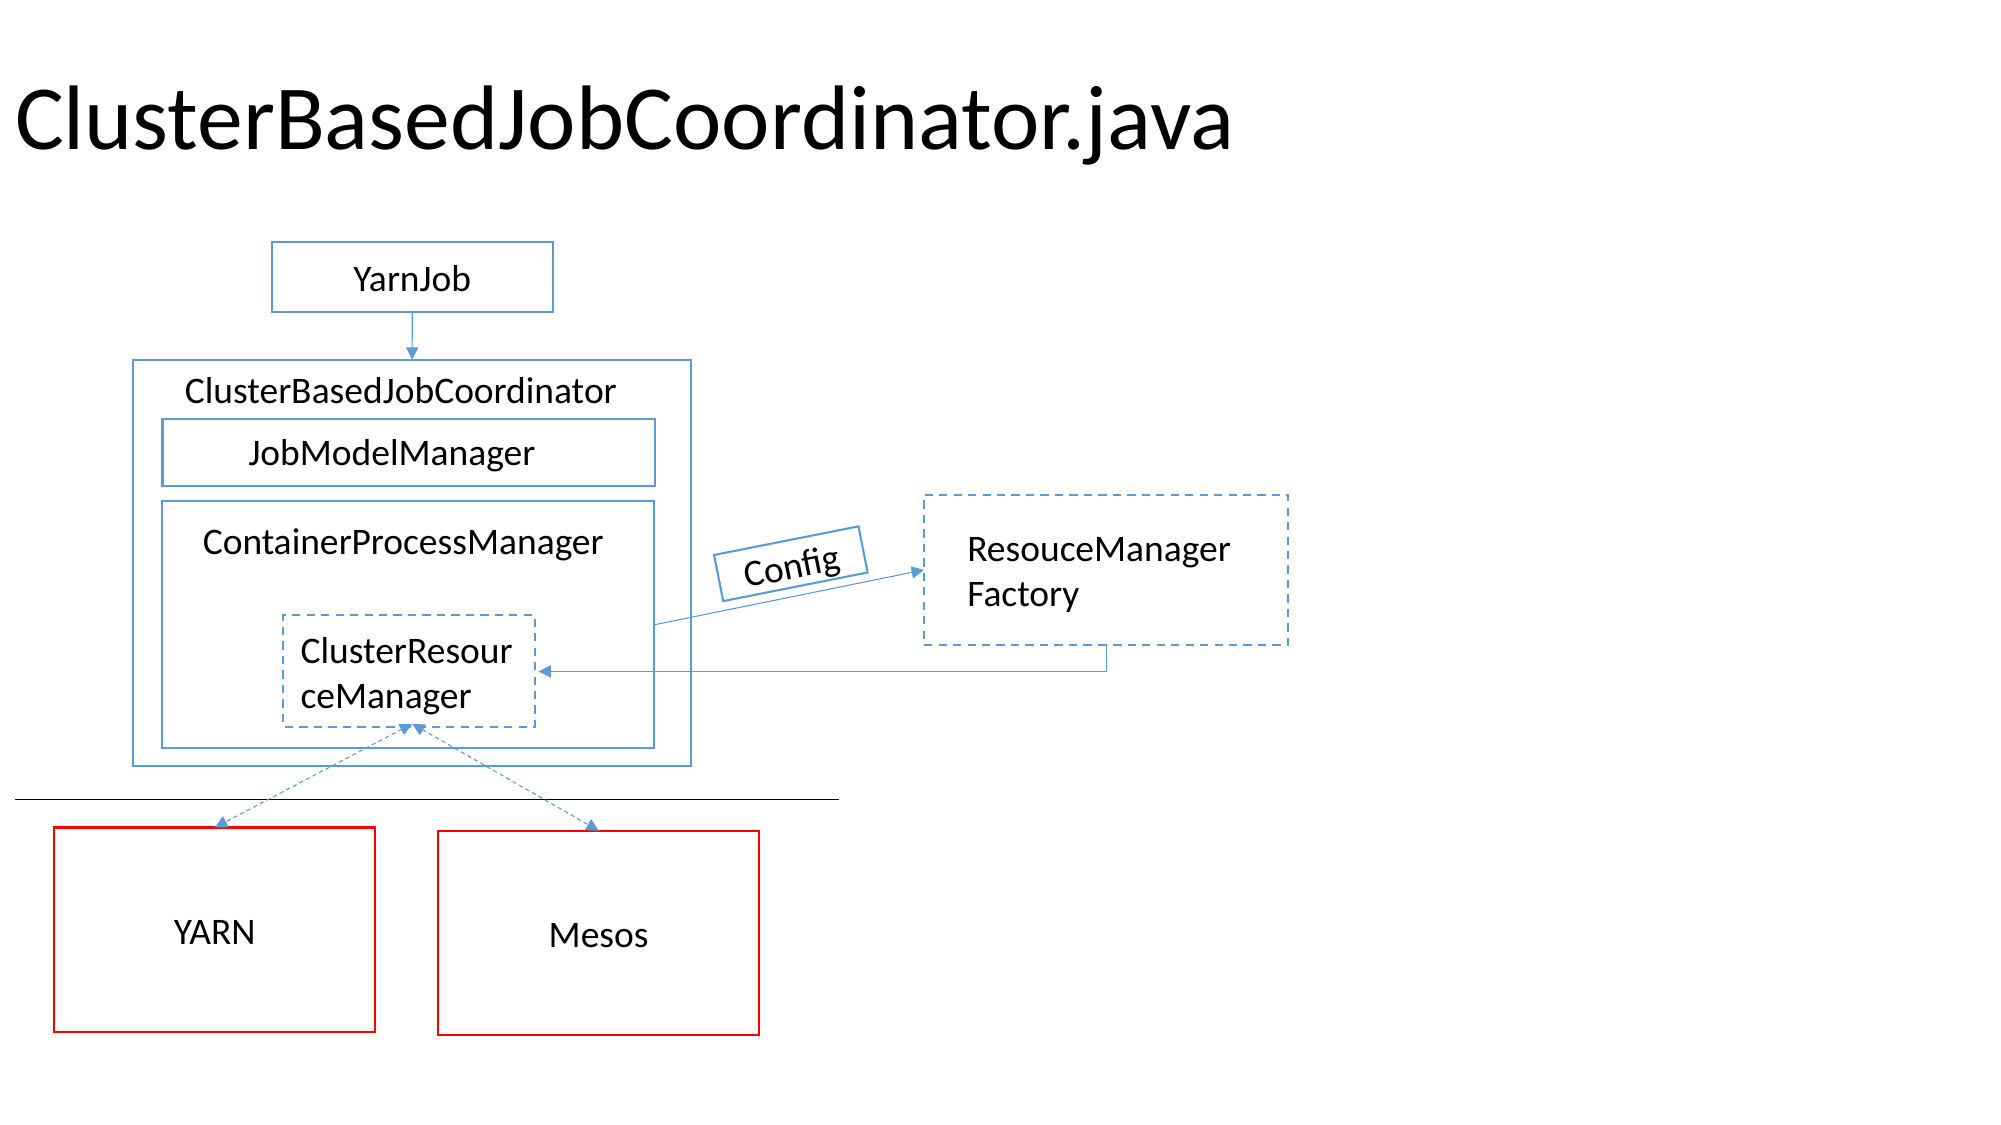

# ClusterBasedJobCoordinator.java
YarnJob
ClusterBasedJobCoordinator

JobModelManager

ContainerProcessManager
ResouceManagerFactory
Config

ClusterResourceManager
YARN
Mesos